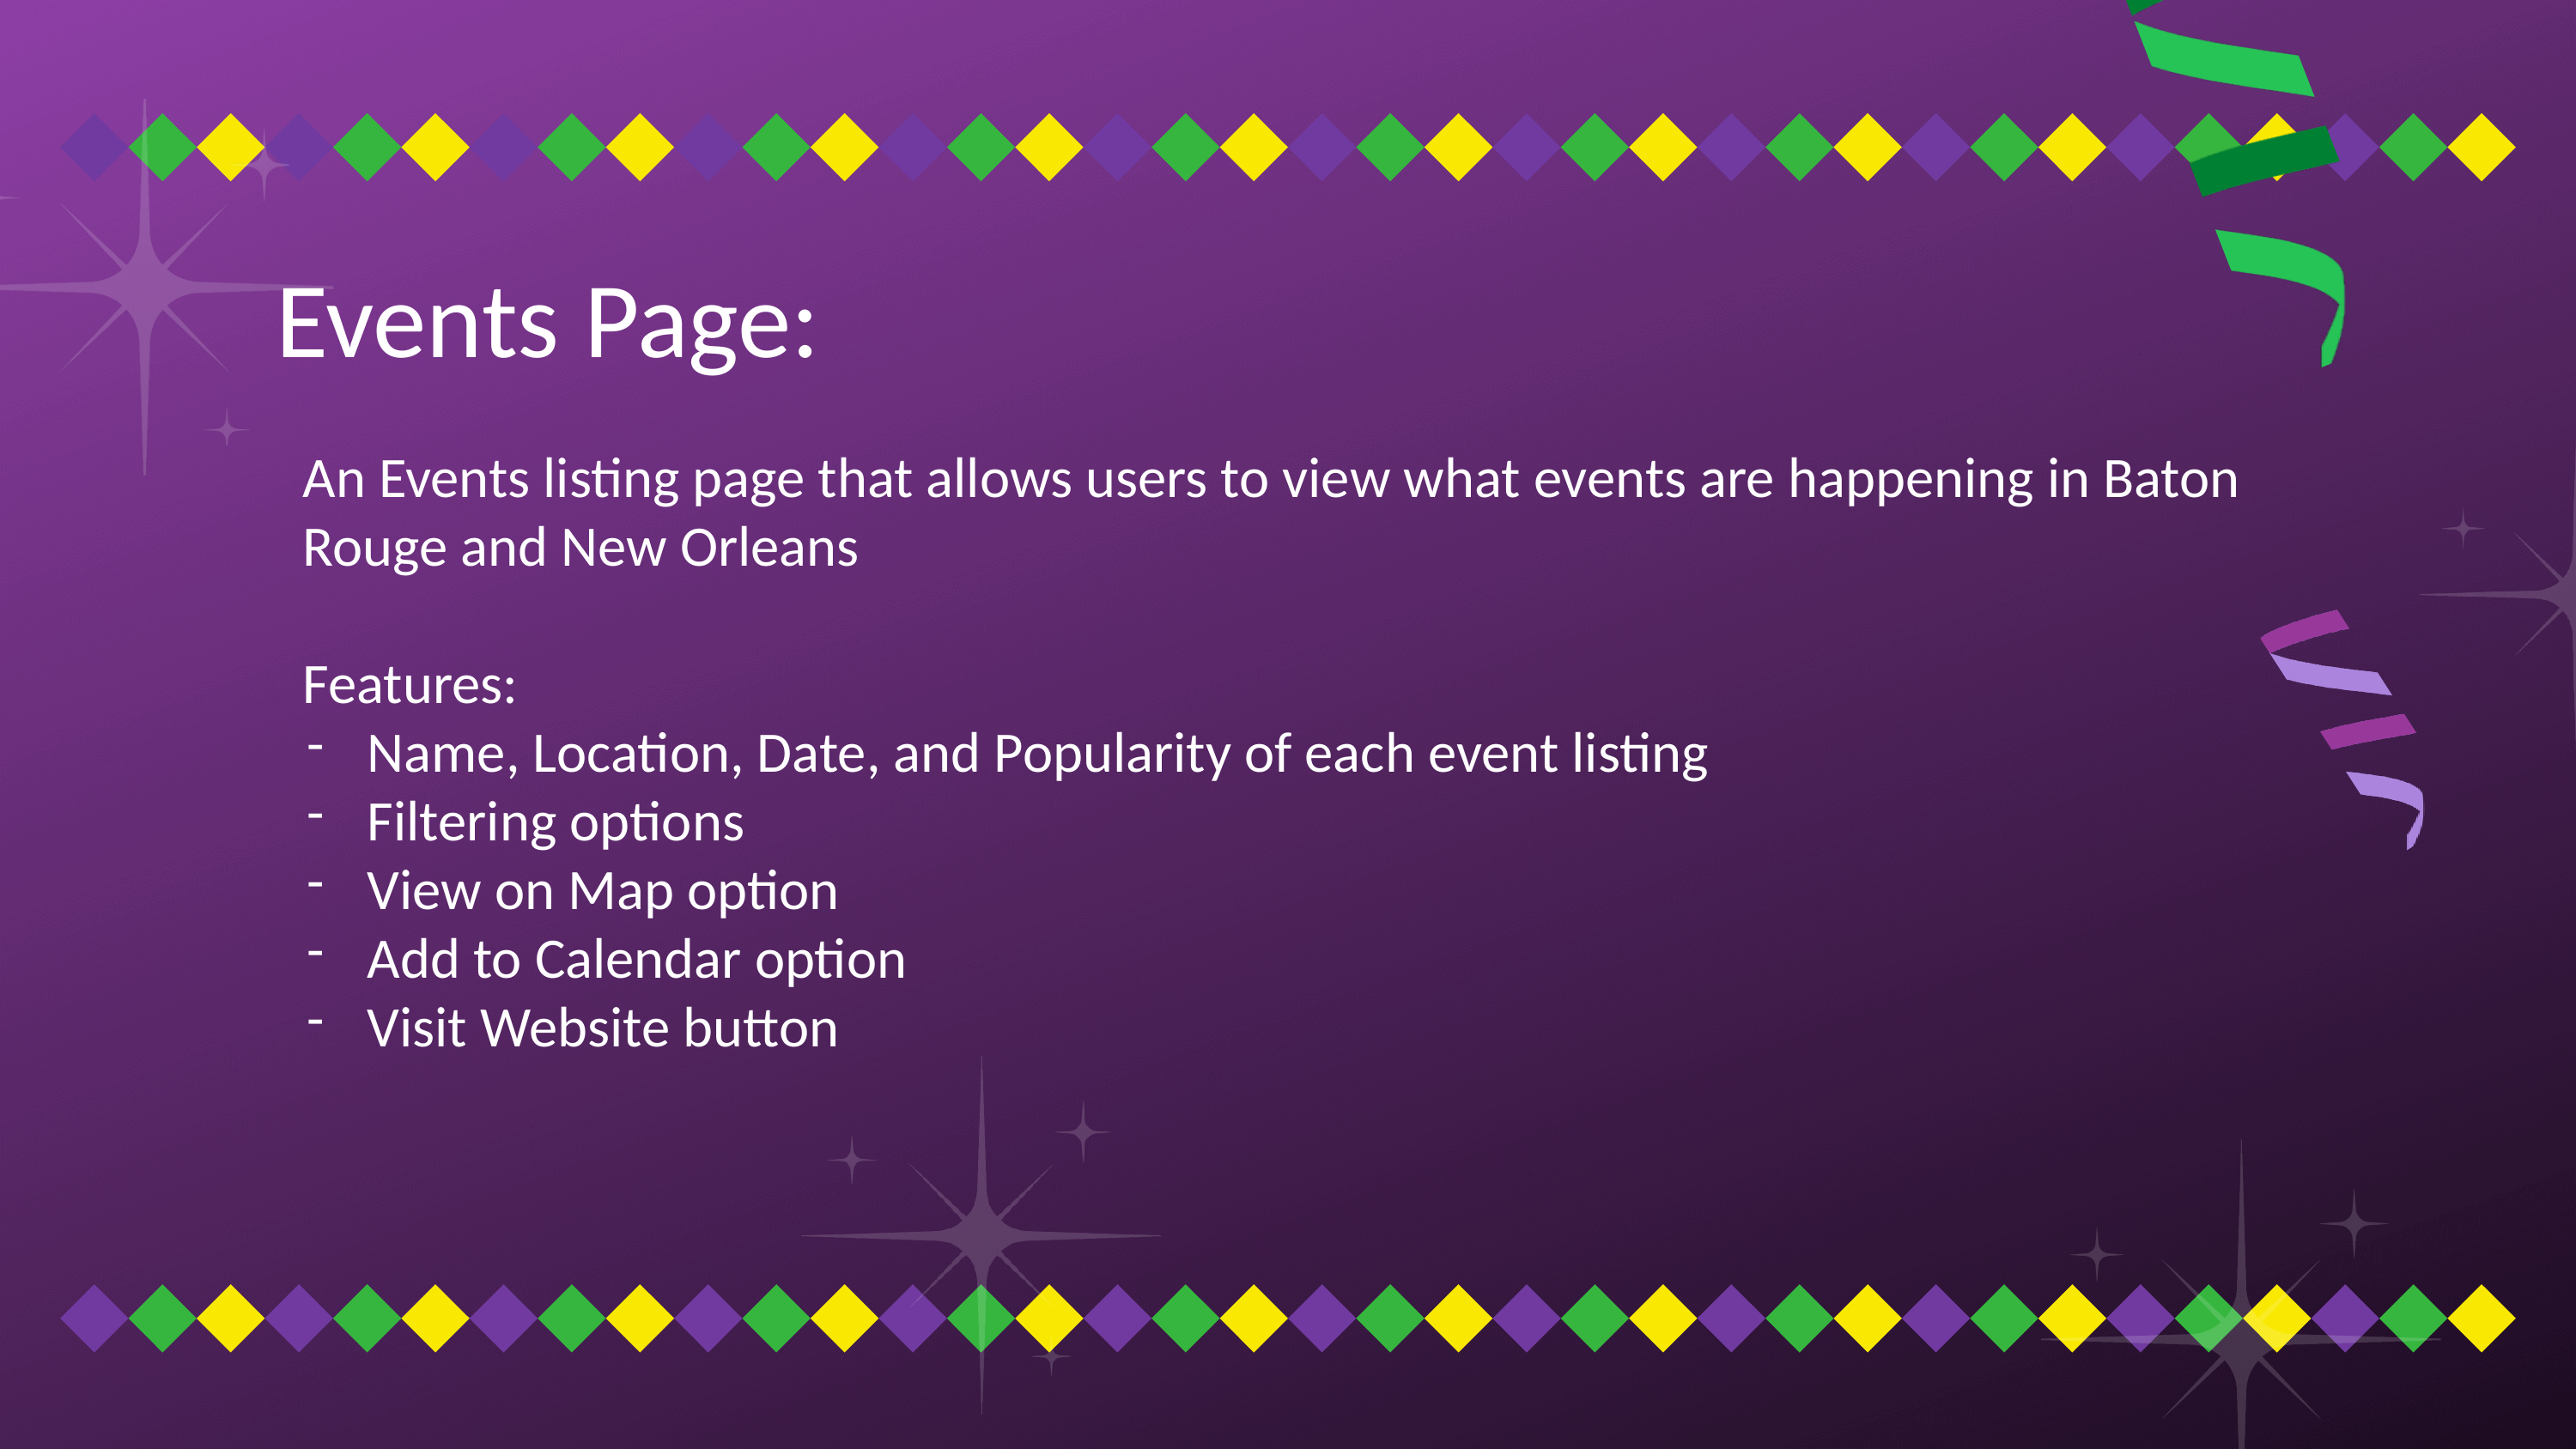

Events Page:
An Events listing page that allows users to view what events are happening in Baton Rouge and New Orleans

Features:
Name, Location, Date, and Popularity of each event listing
Filtering options
View on Map option
Add to Calendar option
Visit Website button